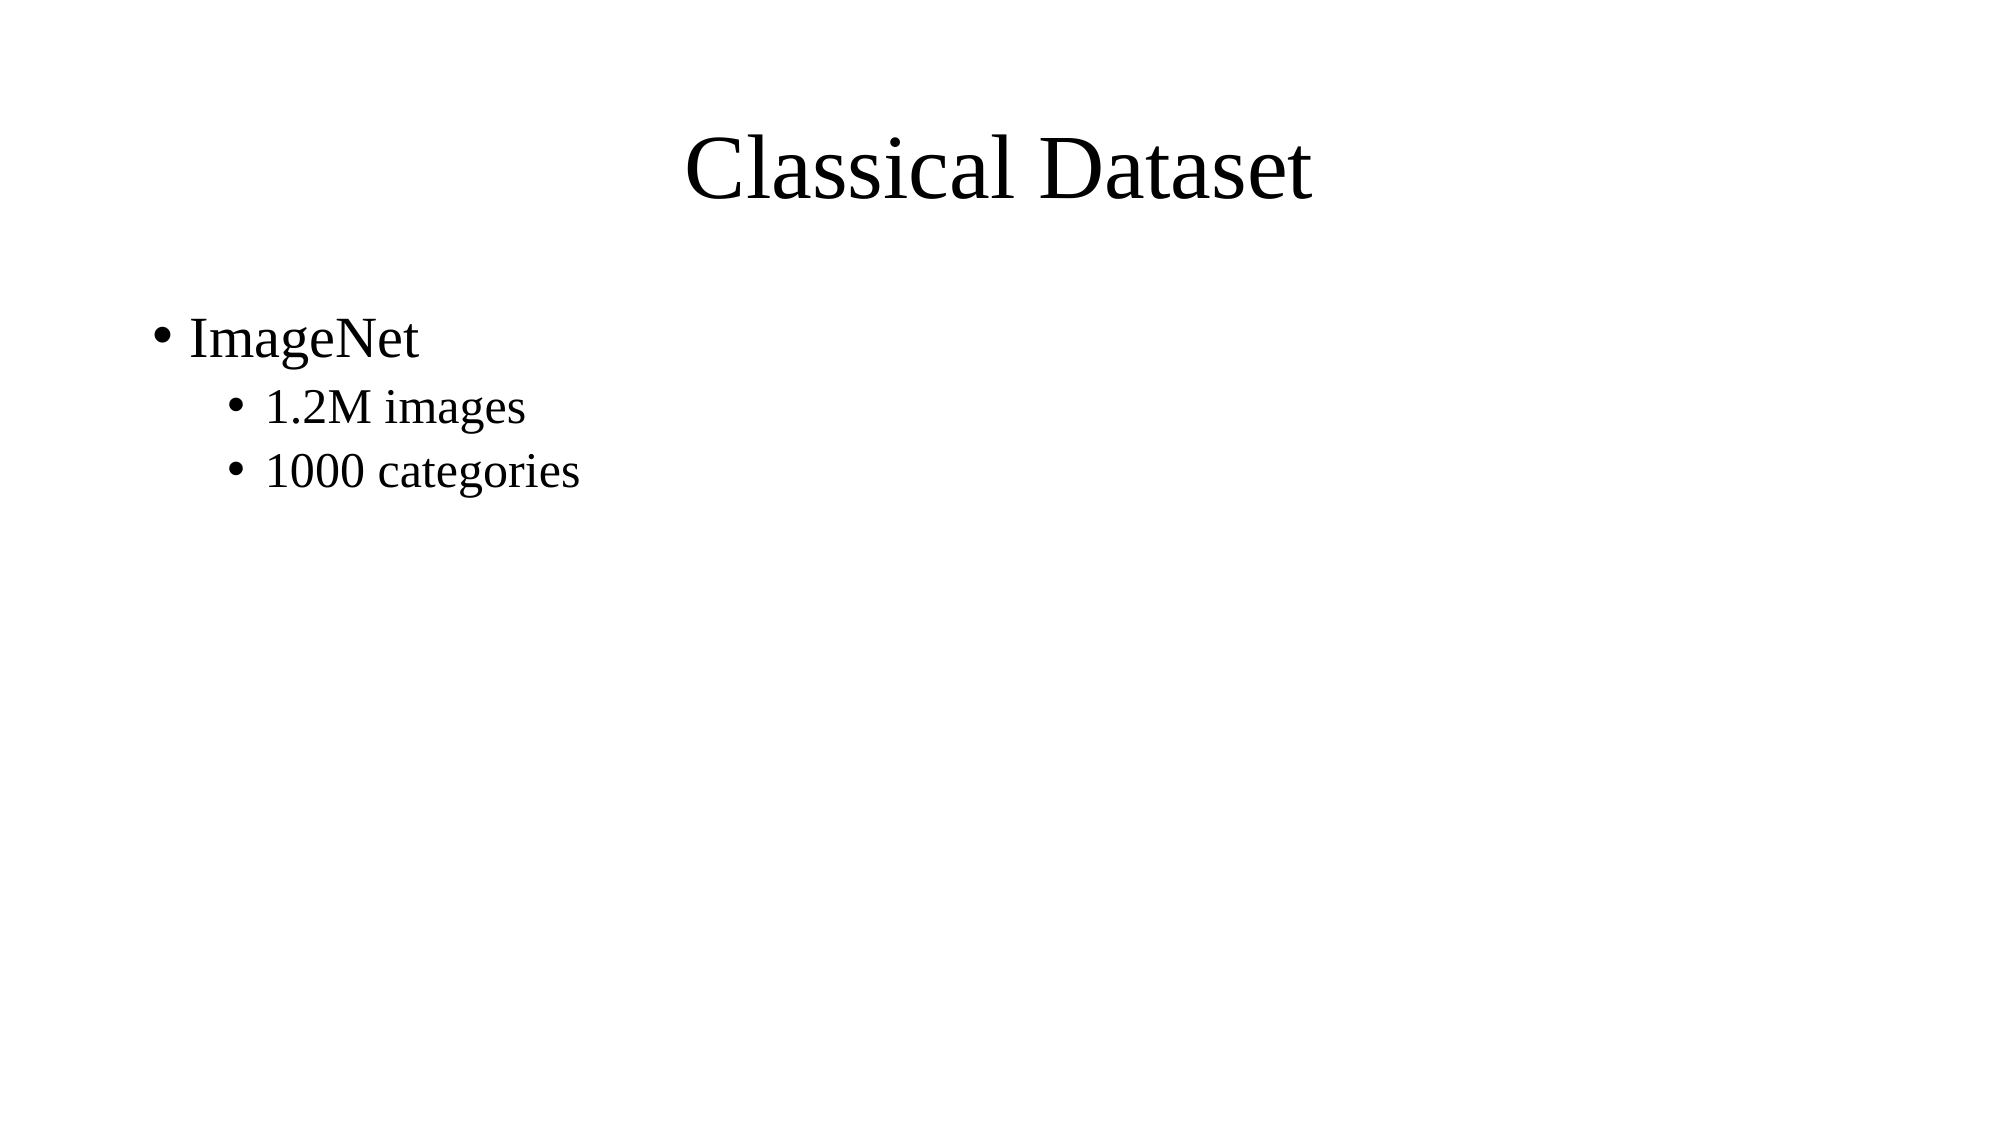

# Classical Dataset
ImageNet
1.2M images
1000 categories